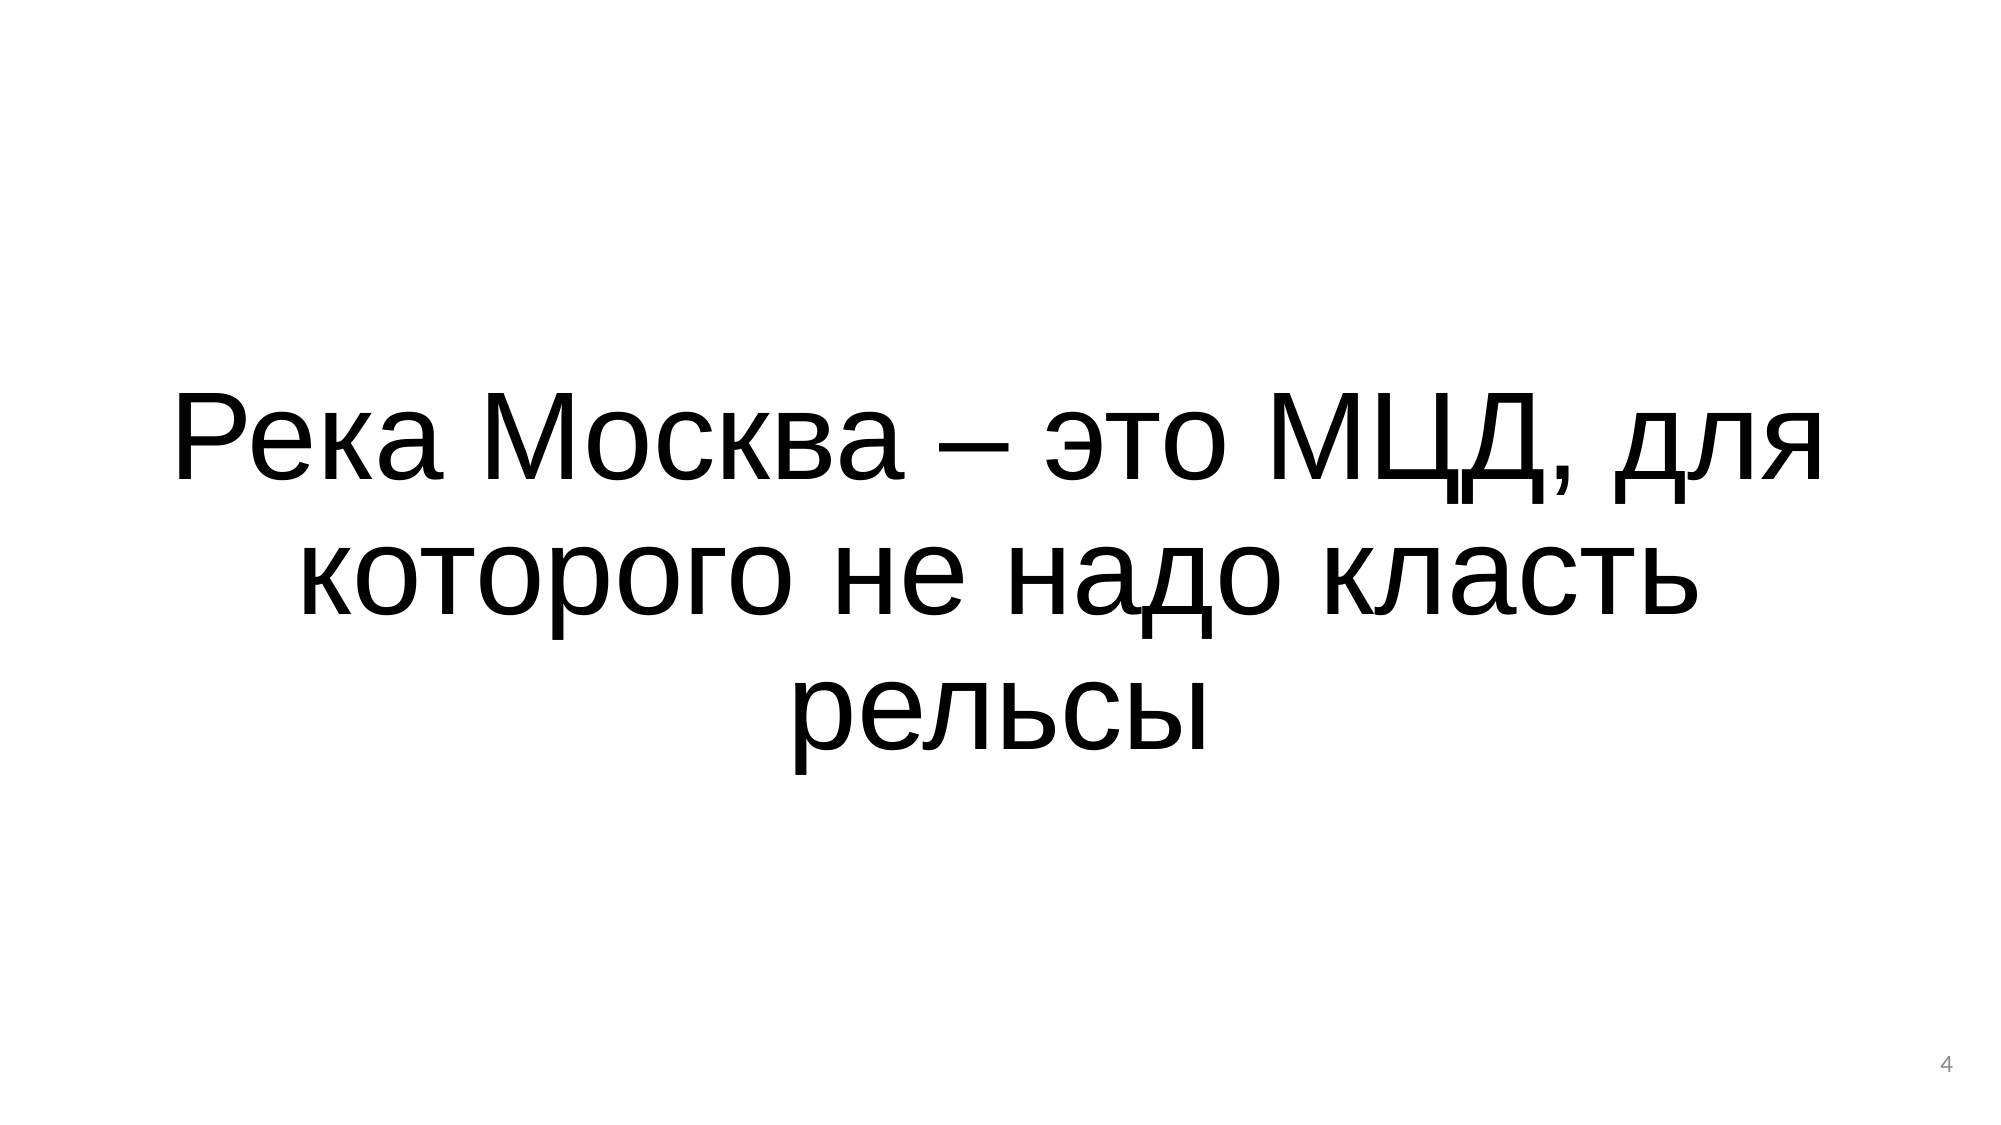

# Река Москва – это МЦД, для которого не надо класть рельсы
4